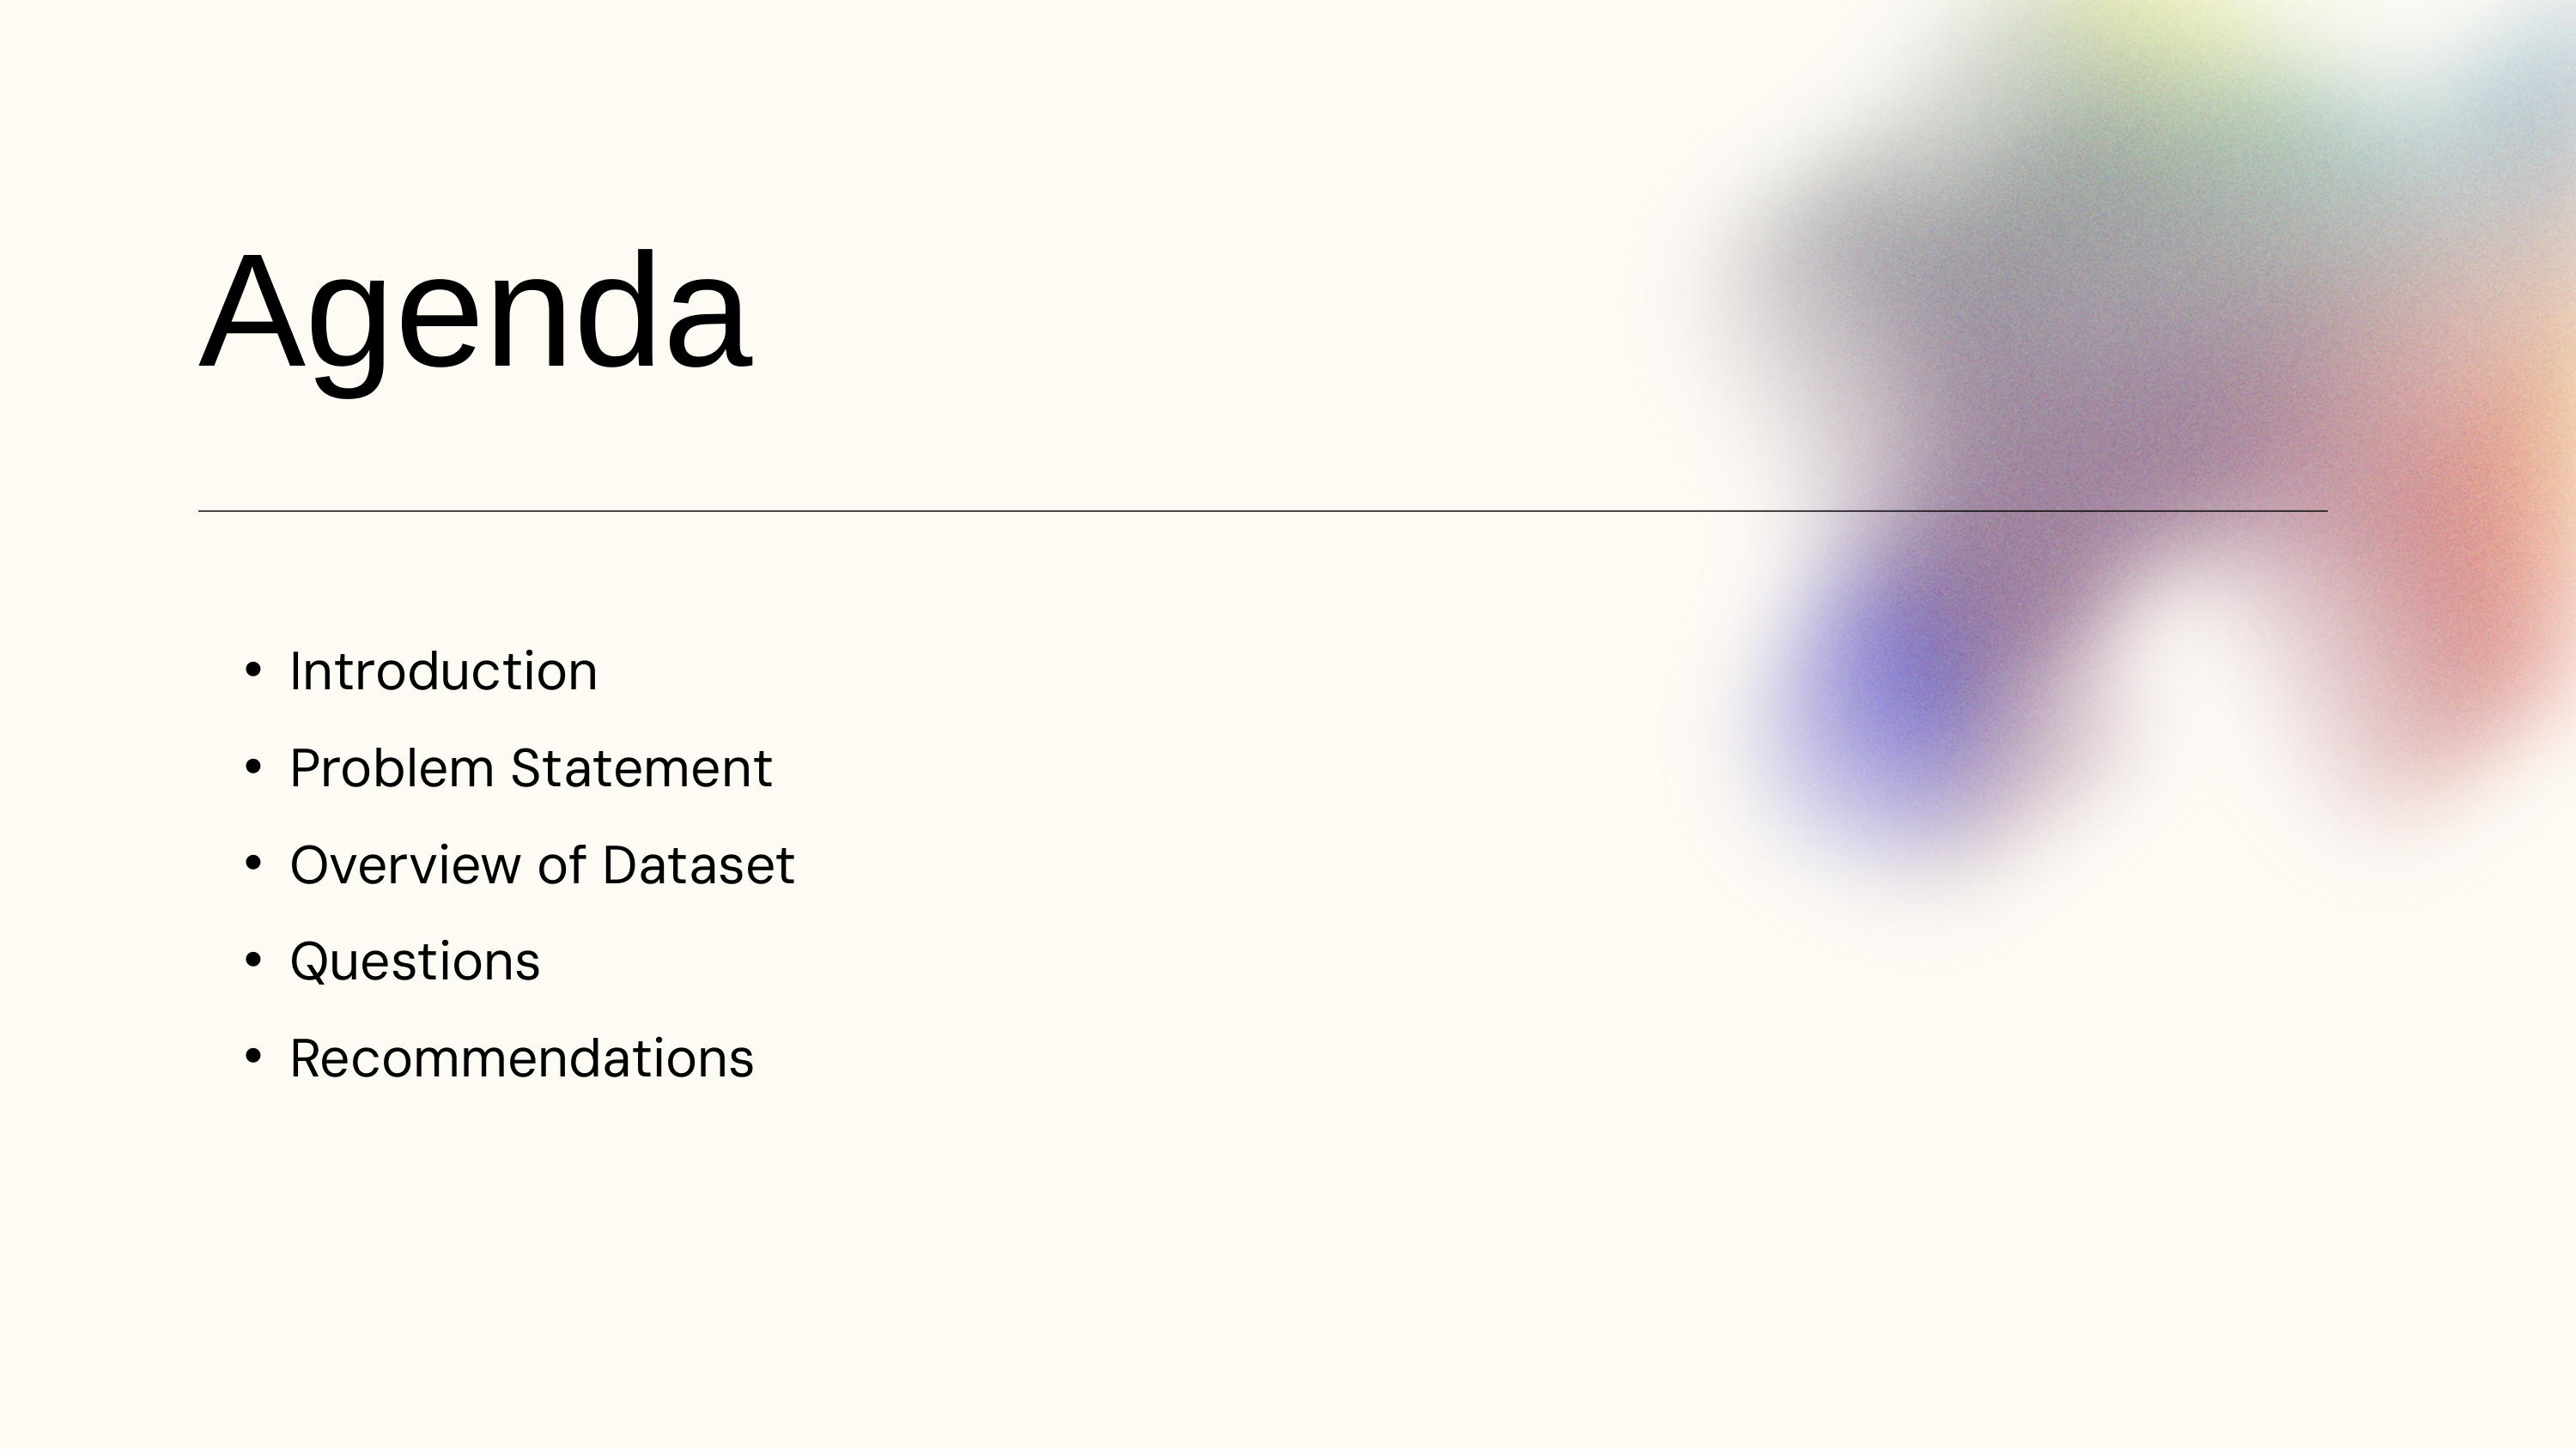

Agenda

Introduction
Problem Statement
Overview of Dataset
Questions
Recommendations